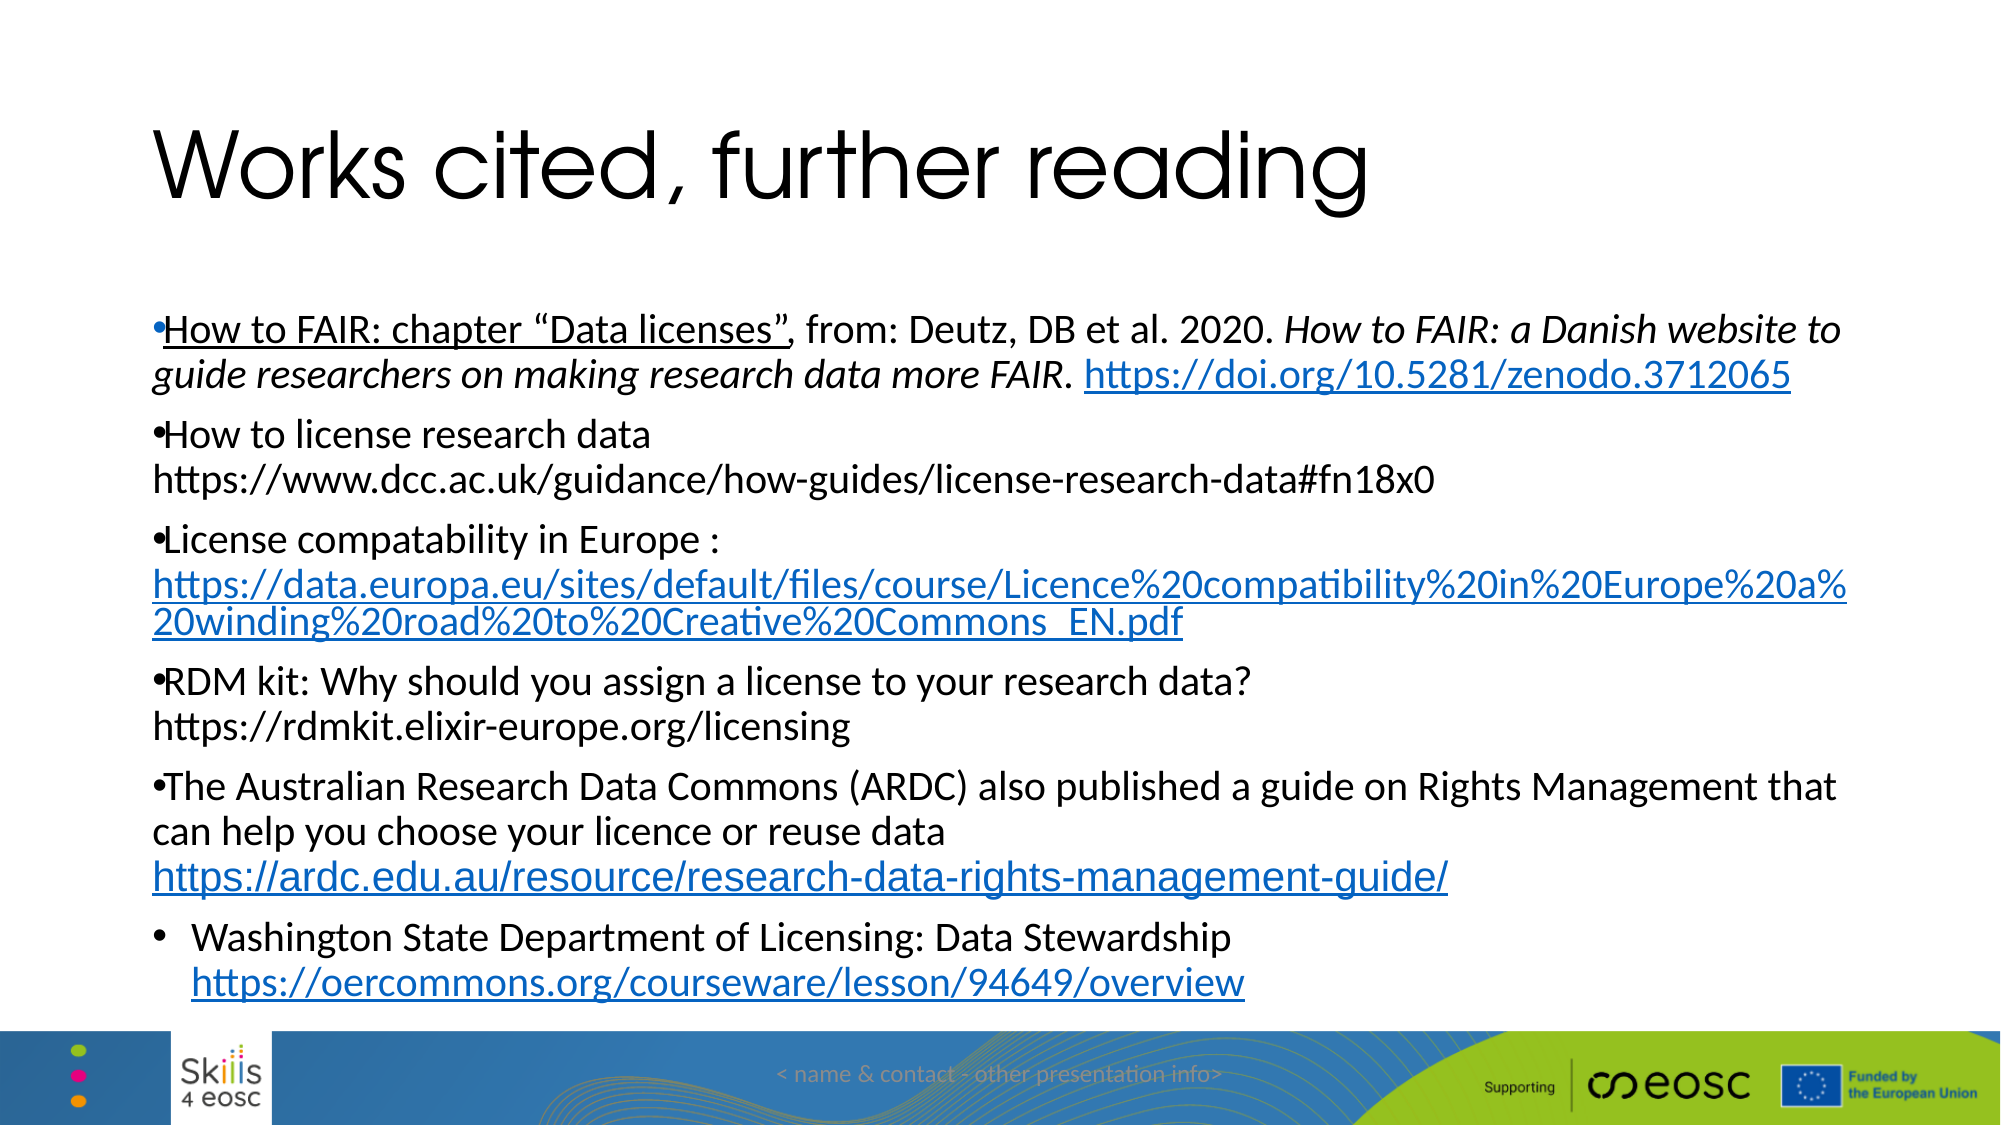

# Works cited, further reading
How to FAIR: chapter “Data licenses”, from: Deutz, DB et al. 2020. How to FAIR: a Danish website to guide researchers on making research data more FAIR. https://doi.org/10.5281/zenodo.3712065
How to license research data
https://www.dcc.ac.uk/guidance/how-guides/license-research-data#fn18x0
License compatability in Europe : https://data.europa.eu/sites/default/files/course/Licence%20compatibility%20in%20Europe%20a%20winding%20road%20to%20Creative%20Commons_EN.pdf
RDM kit: Why should you assign a license to your research data?
https://rdmkit.elixir-europe.org/licensing
The Australian Research Data Commons (ARDC) also published a guide on Rights Management that can help you choose your licence or reuse data https://ardc.edu.au/resource/research-data-rights-management-guide/
Washington State Department of Licensing: Data Stewardship
https://oercommons.org/courseware/lesson/94649/overview
< name & contact - other presentation info>